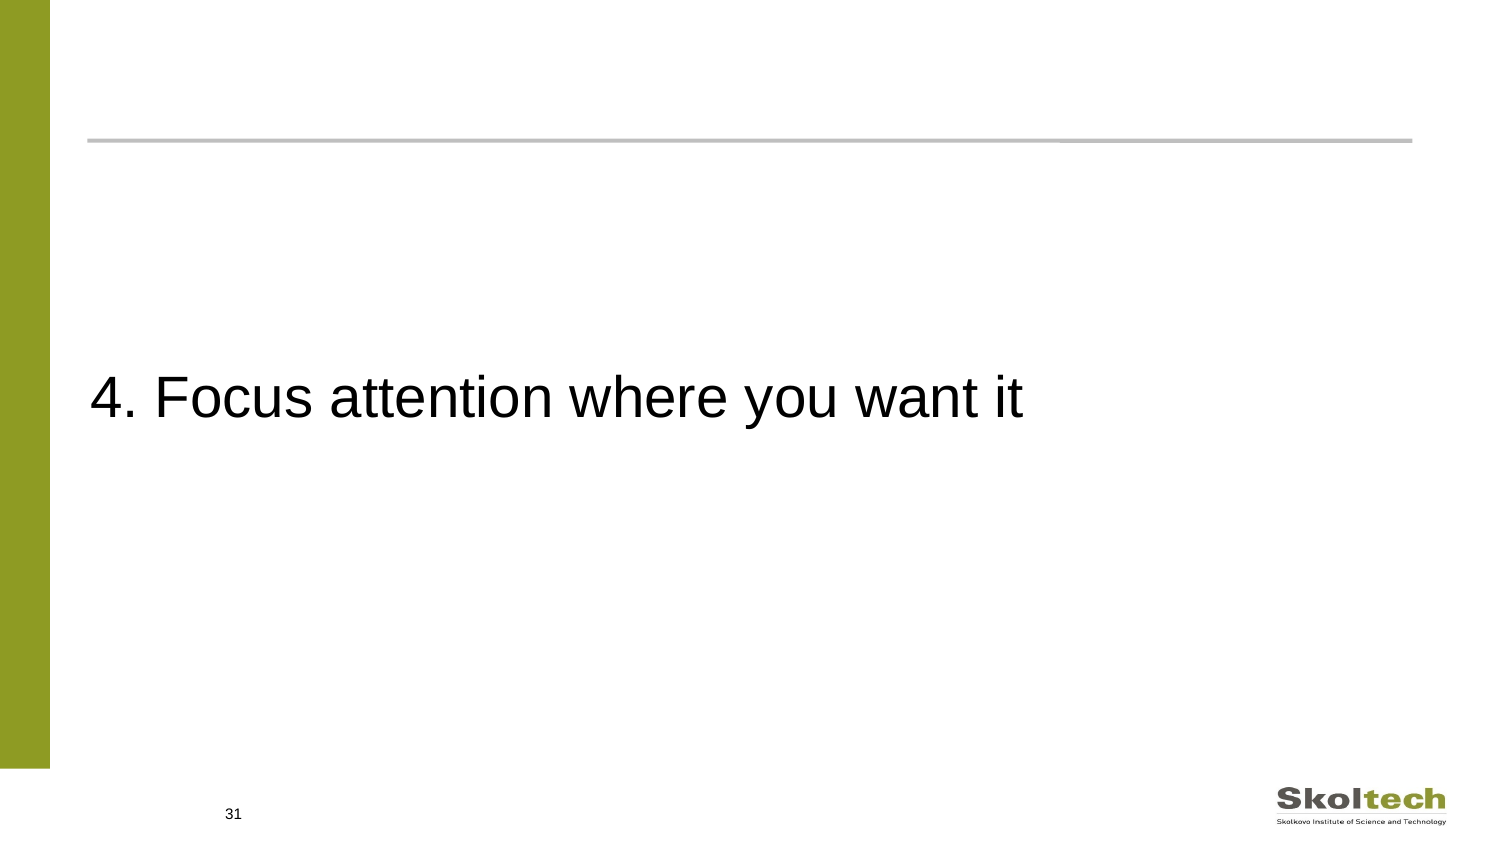

4. Focus attention where you want it
31